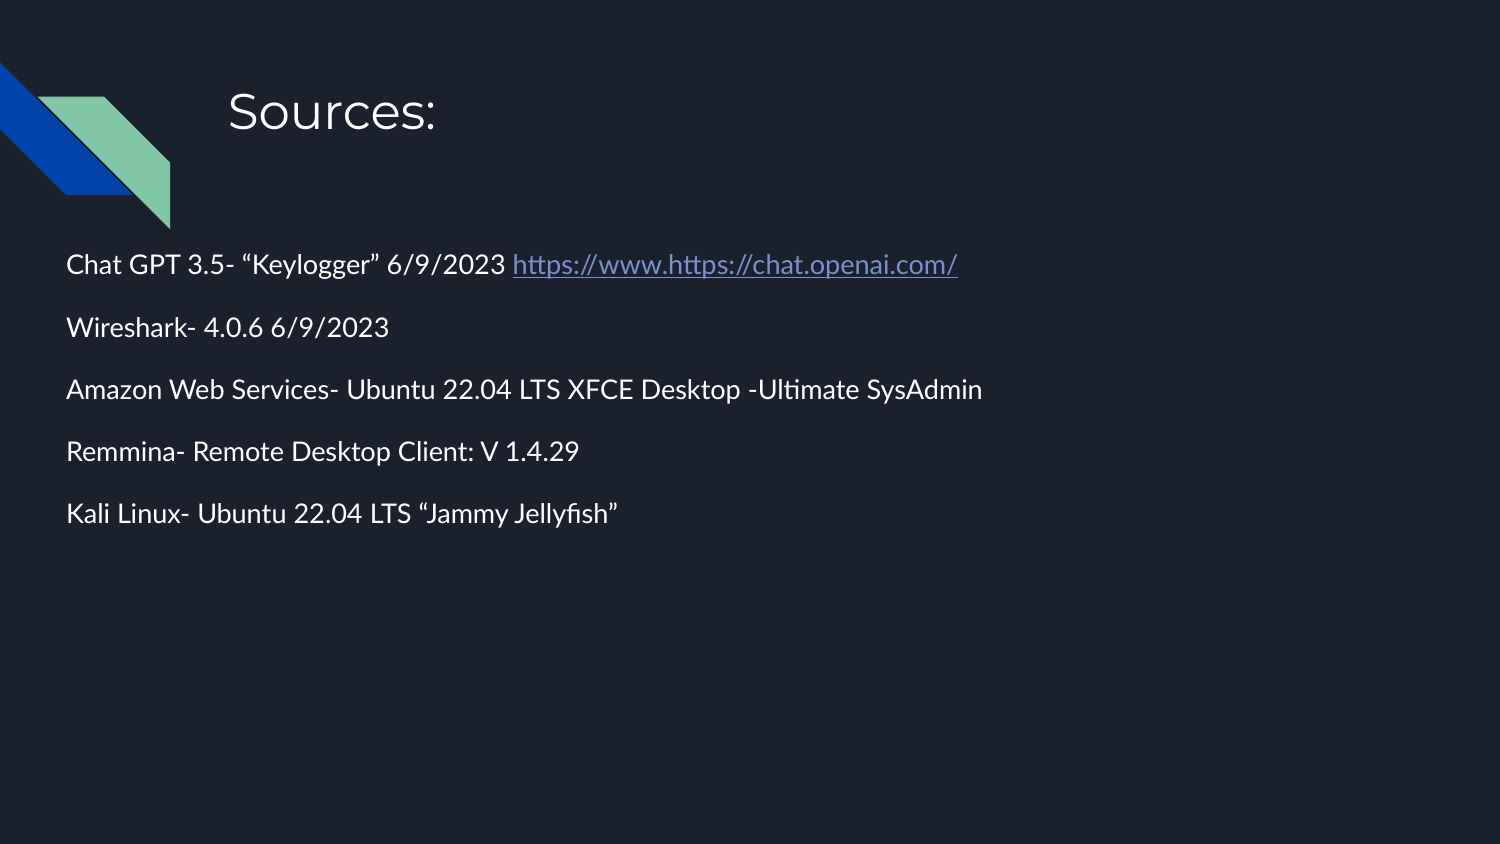

# Sources:
Chat GPT 3.5- “Keylogger” 6/9/2023 https://www.https://chat.openai.com/
Wireshark- 4.0.6 6/9/2023
Amazon Web Services- Ubuntu 22.04 LTS XFCE Desktop -Ultimate SysAdmin
Remmina- Remote Desktop Client: V 1.4.29
Kali Linux- Ubuntu 22.04 LTS “Jammy Jellyfish”